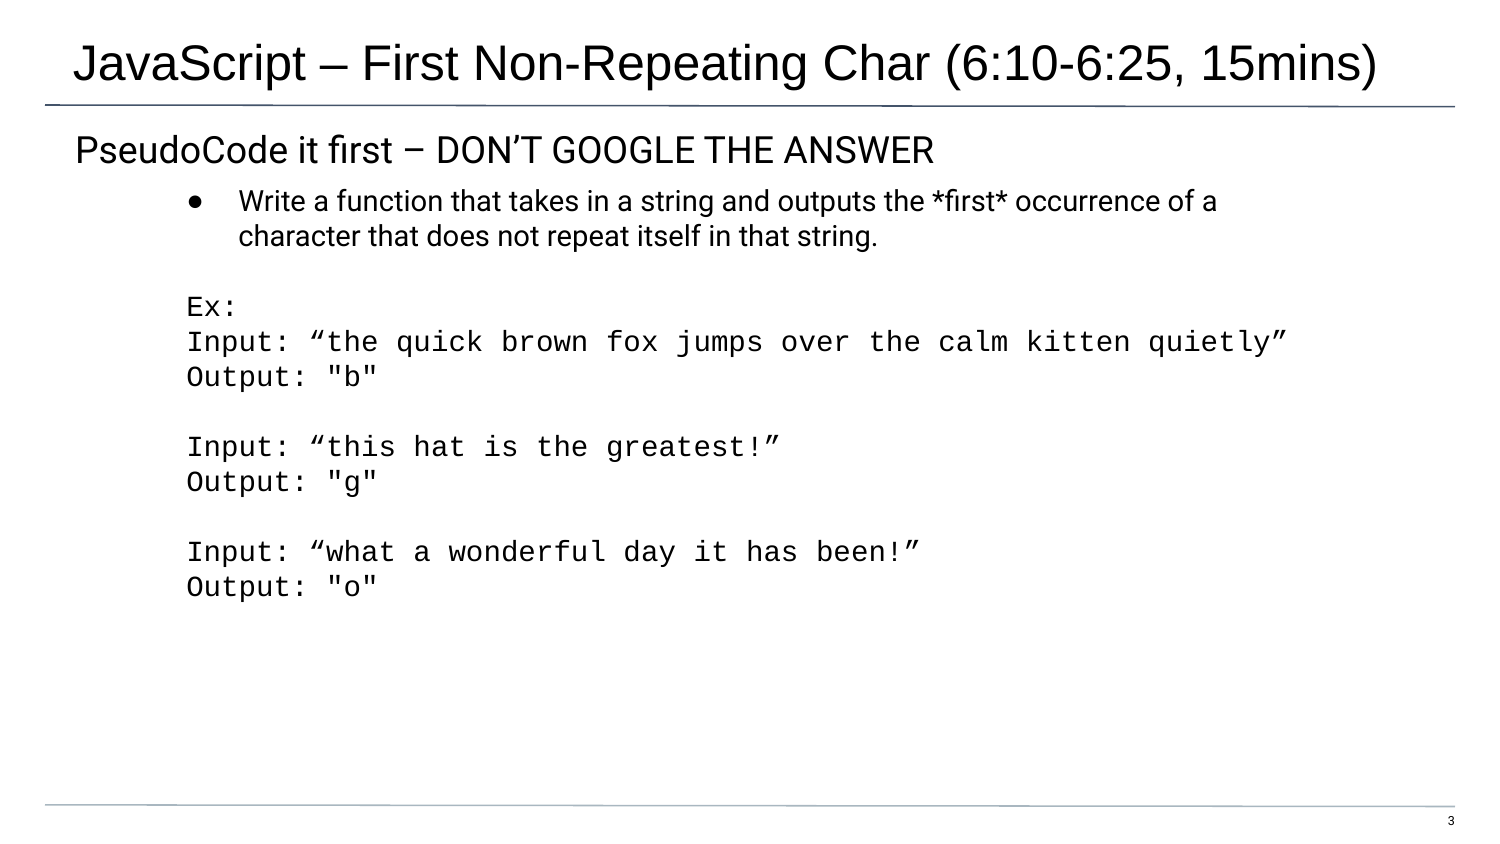

# JavaScript – First Non-Repeating Char (6:10-6:25, 15mins)
PseudoCode it first – DON’T GOOGLE THE ANSWER
Write a function that takes in a string and outputs the *first* occurrence of a character that does not repeat itself in that string.

Ex:
Input: “the quick brown fox jumps over the calm kitten quietly”
Output: "b"
Input: “this hat is the greatest!”
Output: "g"
Input: “what a wonderful day it has been!”
Output: "o"